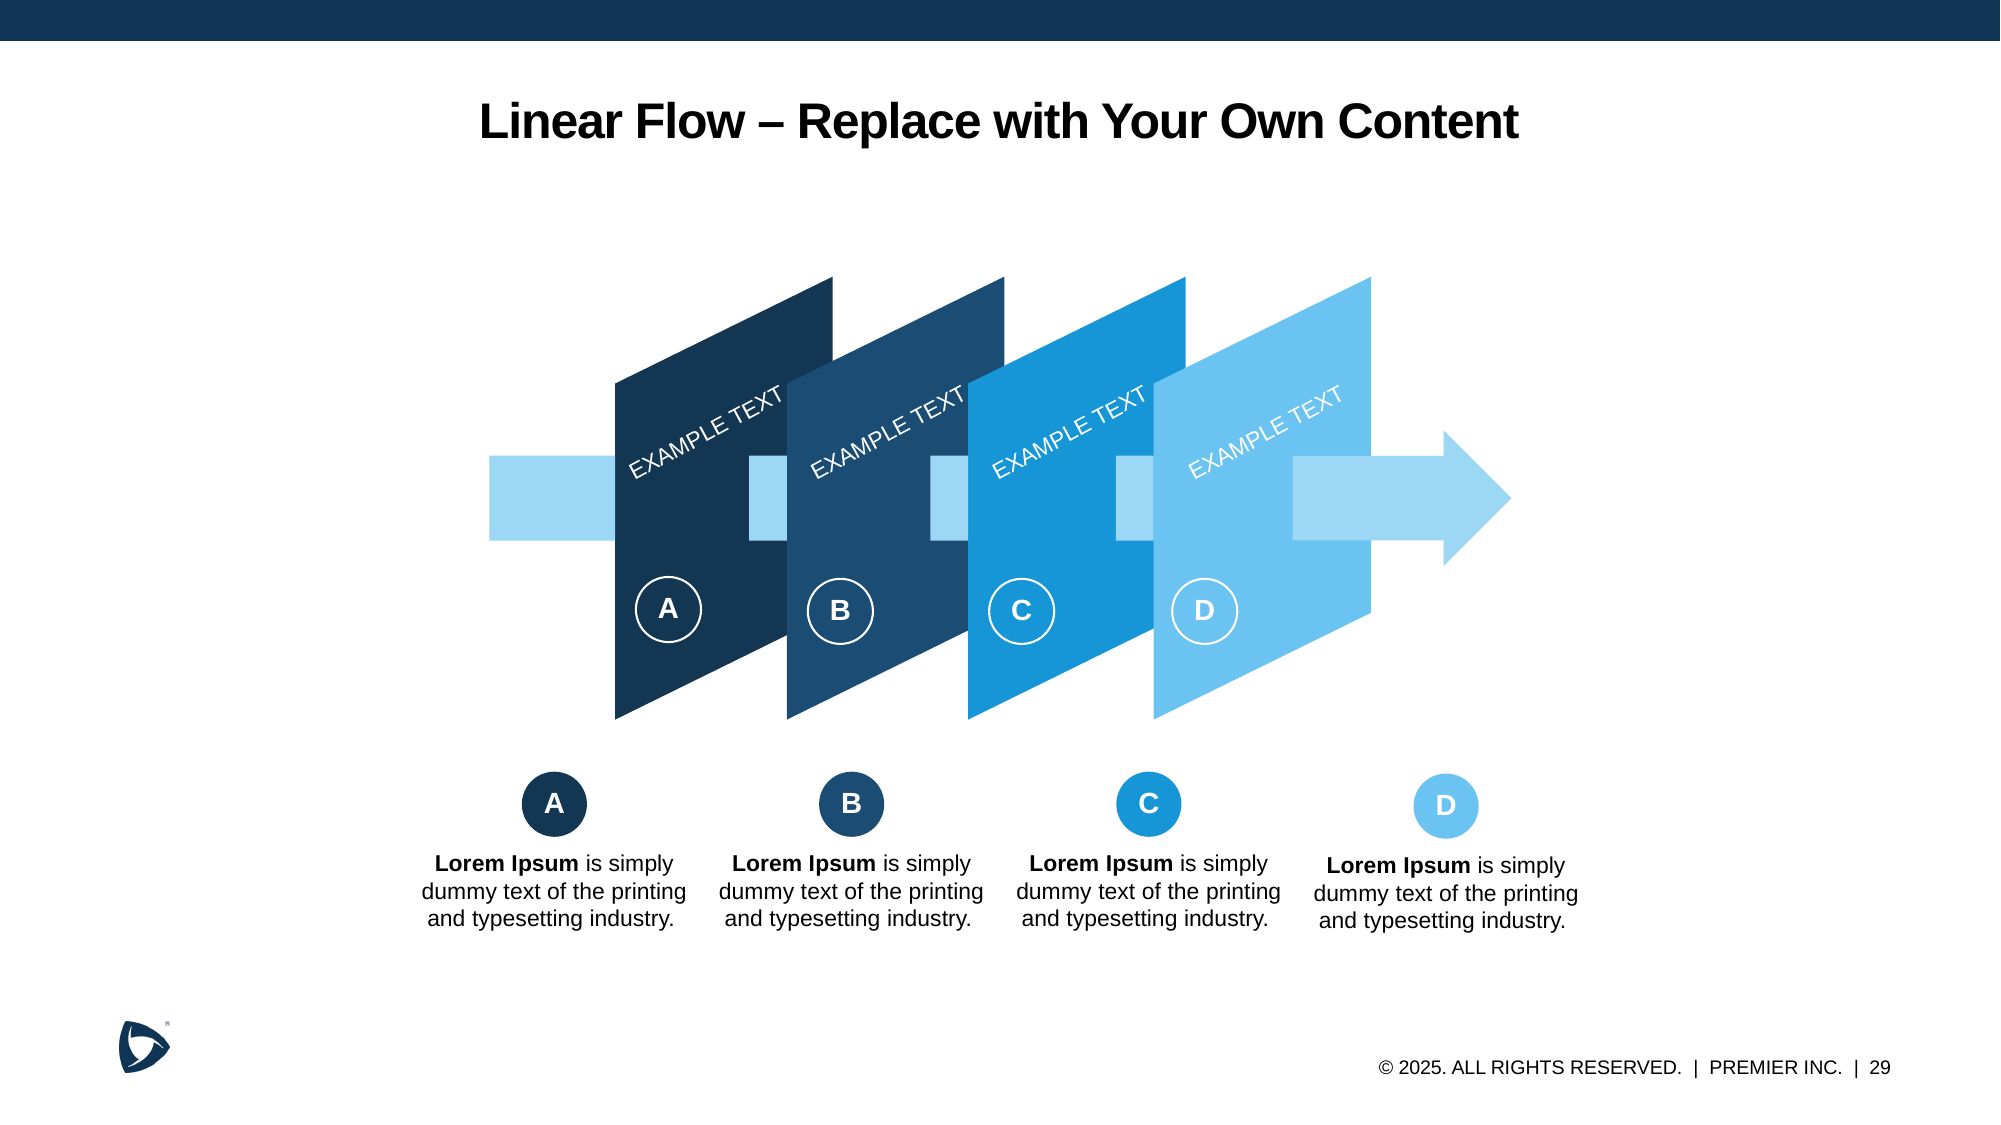

# Linear Flow – Replace with Your Own Content

EXAMPLE TEXT

D

EXAMPLE TEXT
EXAMPLE TEXT
EXAMPLE TEXT

A
B
C
A
Lorem Ipsum is simply dummy text of the printing and typesetting industry.
B
Lorem Ipsum is simply dummy text of the printing and typesetting industry.
C
Lorem Ipsum is simply dummy text of the printing and typesetting industry.
D
Lorem Ipsum is simply dummy text of the printing and typesetting industry.
01
Example text
Example Text

02
03
Example Text
Example Text